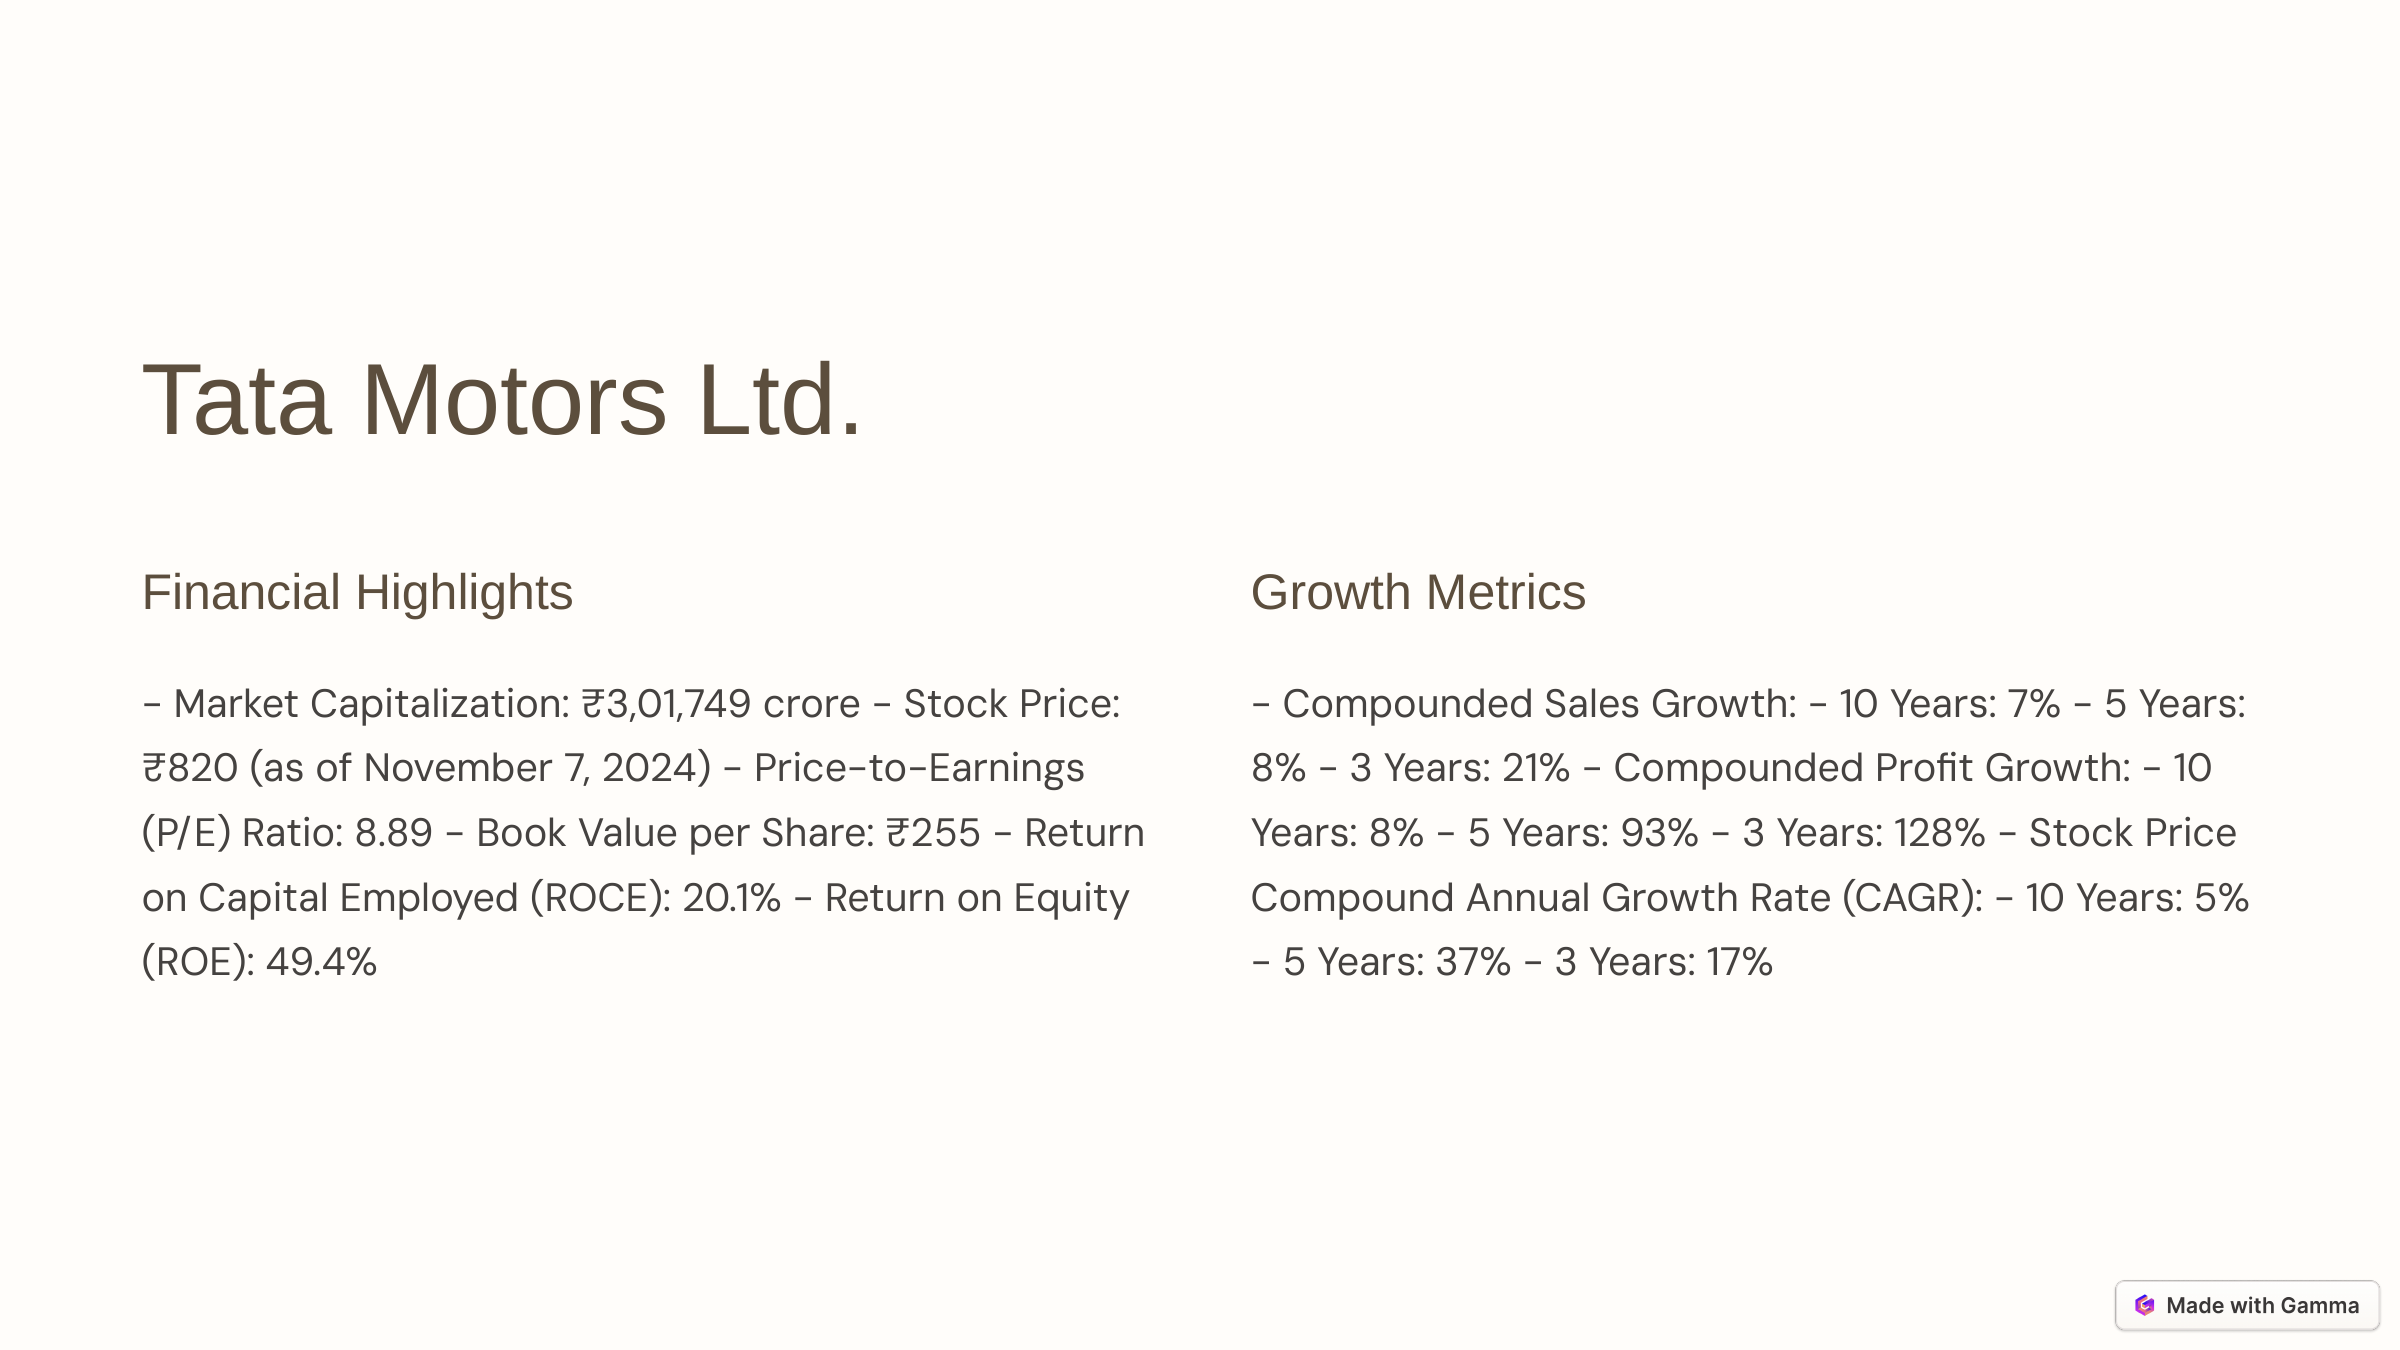

Tata Motors Ltd.
Financial Highlights
Growth Metrics
- Market Capitalization: ₹3,01,749 crore - Stock Price: ₹820 (as of November 7, 2024) - Price-to-Earnings (P/E) Ratio: 8.89 - Book Value per Share: ₹255 - Return on Capital Employed (ROCE): 20.1% - Return on Equity (ROE): 49.4%
- Compounded Sales Growth: - 10 Years: 7% - 5 Years: 8% - 3 Years: 21% - Compounded Profit Growth: - 10 Years: 8% - 5 Years: 93% - 3 Years: 128% - Stock Price Compound Annual Growth Rate (CAGR): - 10 Years: 5% - 5 Years: 37% - 3 Years: 17%